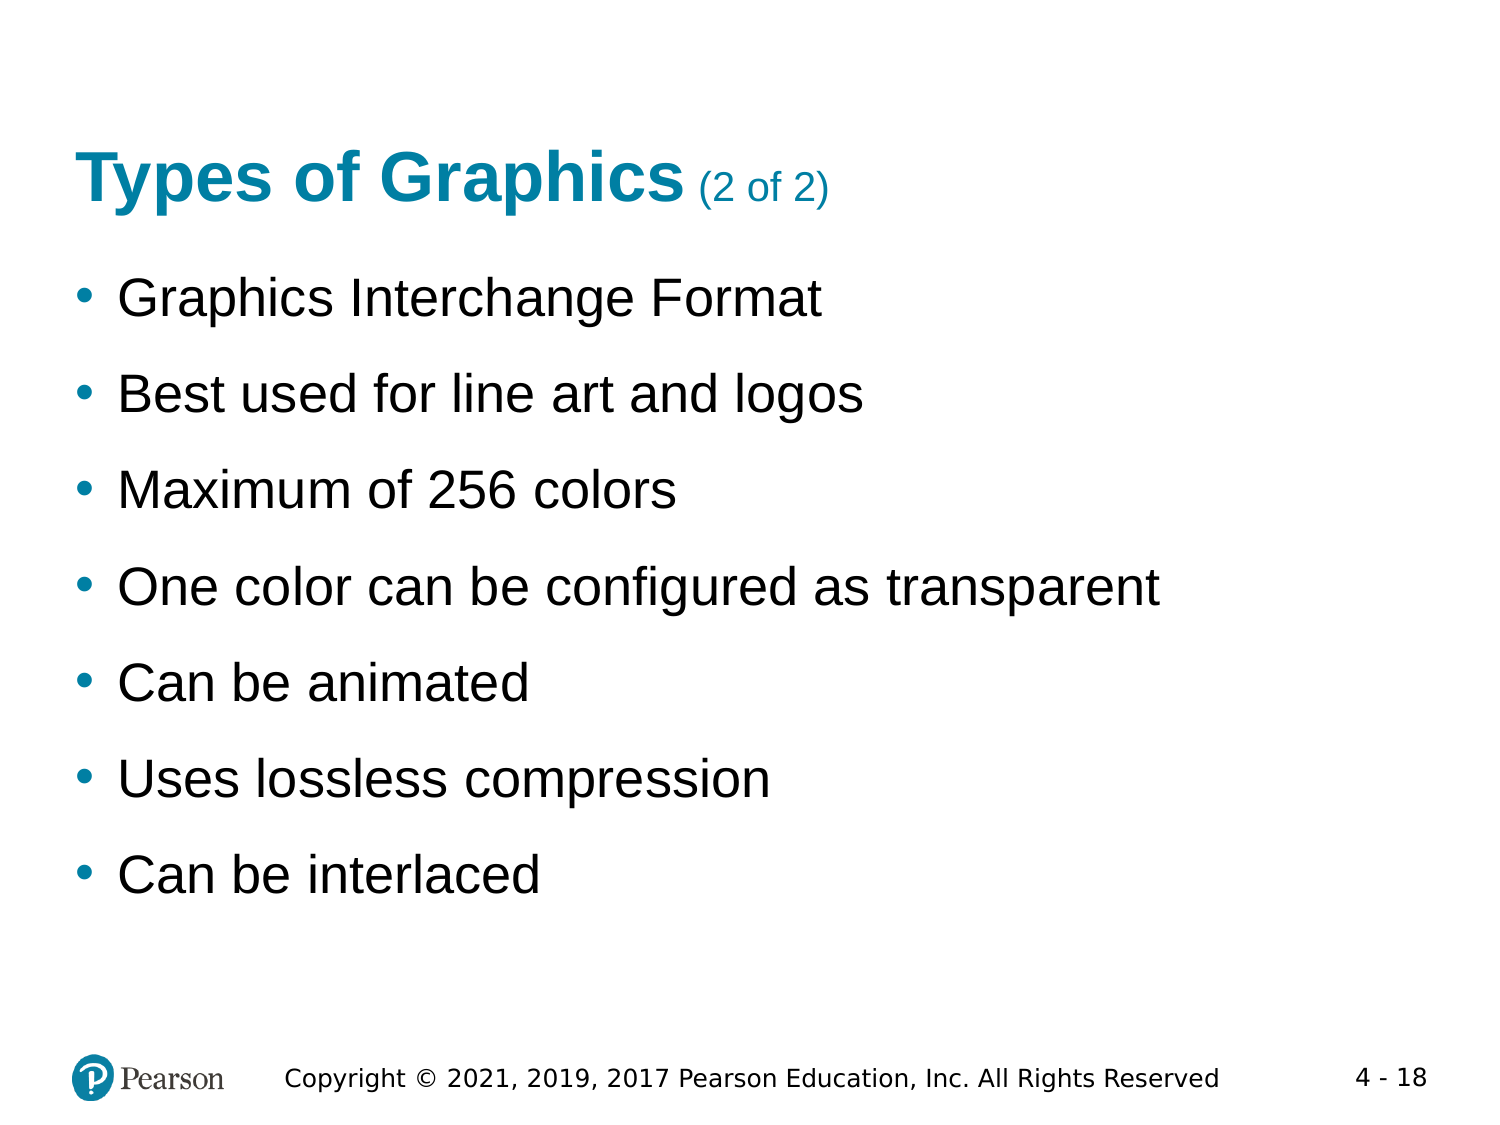

# Types of Graphics (2 of 2)
Graphics Interchange Format
Best used for line art and logos
Maximum of 256 colors
One color can be configured as transparent
Can be animated
Uses lossless compression
Can be interlaced